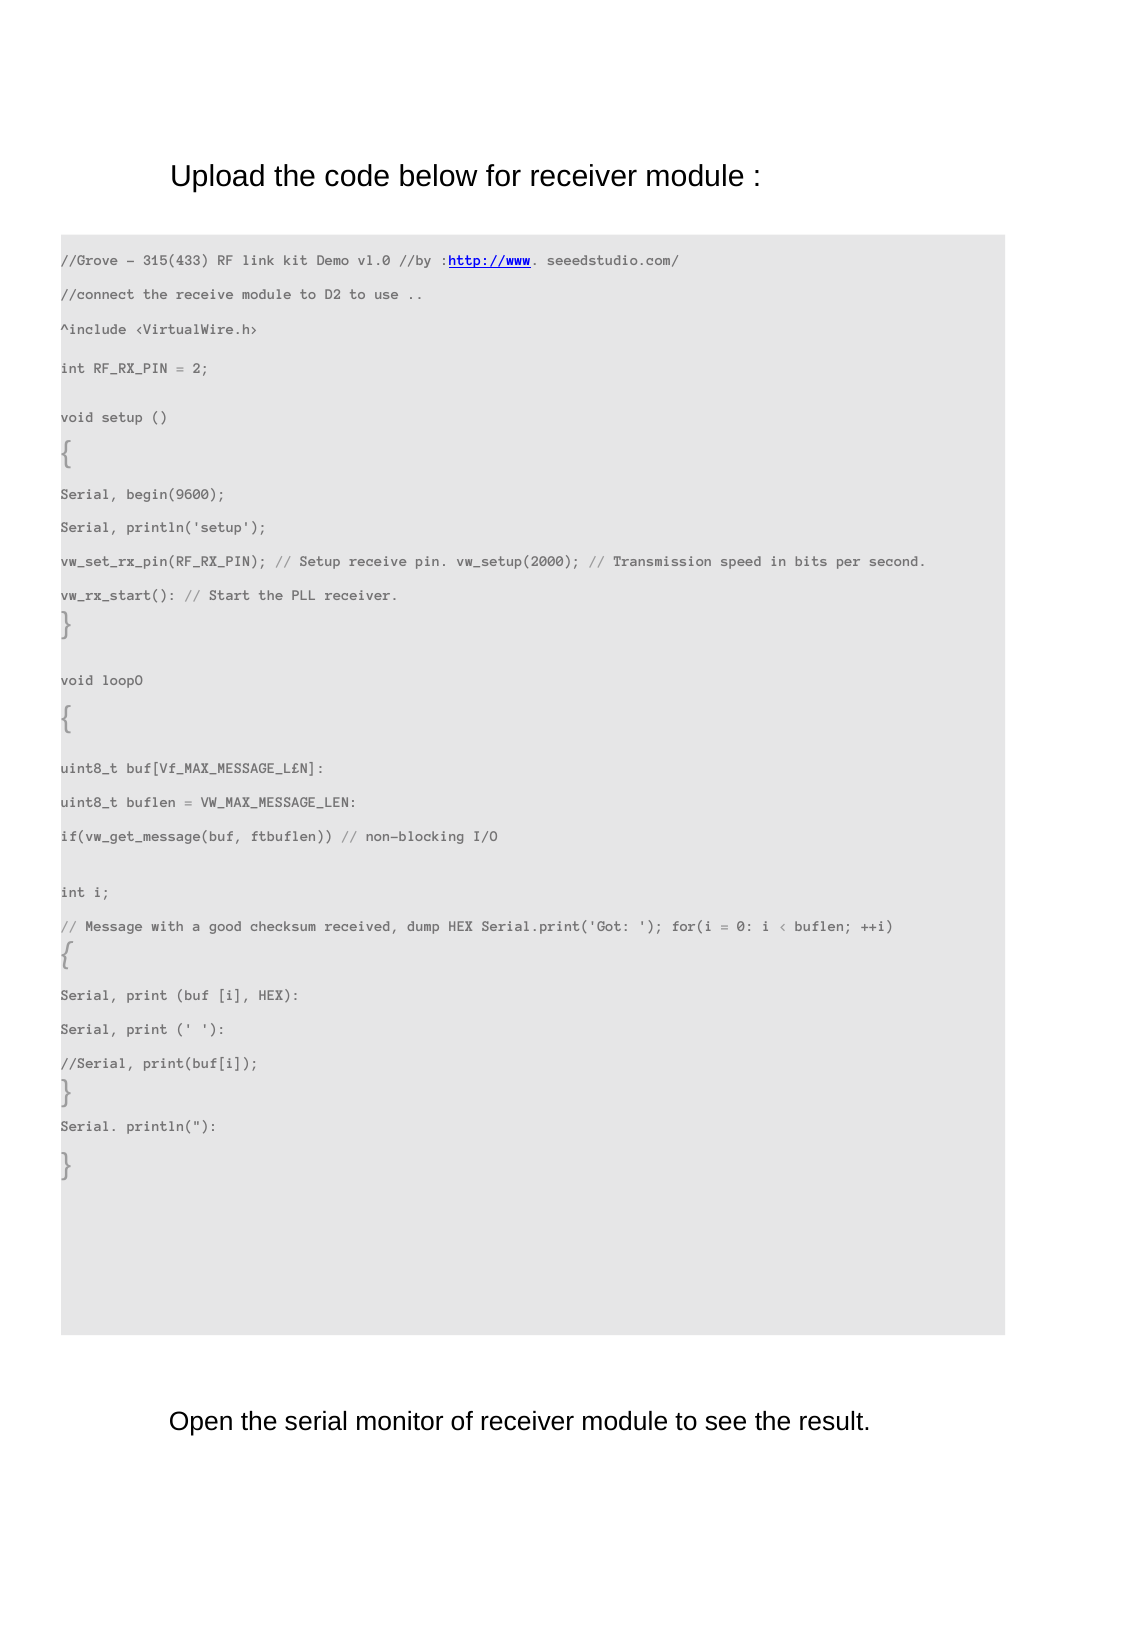

Upload the code below for receiver module :
//Grove - 315(433) RF link kit Demo vl.0 //by :http://www. seeedstudio.com/
//connect the receive module to D2 to use ..
^include <VirtualWire.h>
int RF_RX_PIN = 2;
void setup ()
{
Serial, begin(9600);
Serial, println('setup');
vw_set_rx_pin(RF_RX_PIN); // Setup receive pin. vw_setup(2000); // Transmission speed in bits per second. vw_rx_start(): // Start the PLL receiver.
}
void loopO
{
uint8_t buf[Vf_MAX_MESSAGE_L£N]:
uint8_t buflen = VW_MAX_MESSAGE_LEN:
if(vw_get_message(buf, ftbuflen)) // non-blocking I/O
int i;
// Message with a good checksum received, dump HEX Serial.print('Got: '); for(i = 0: i < buflen; ++i)
{
Serial, print (buf [i], HEX):
Serial, print (' '):
//Serial, print(buf[i]);
}
Serial. println("):
}
Open the serial monitor of receiver module to see the result.